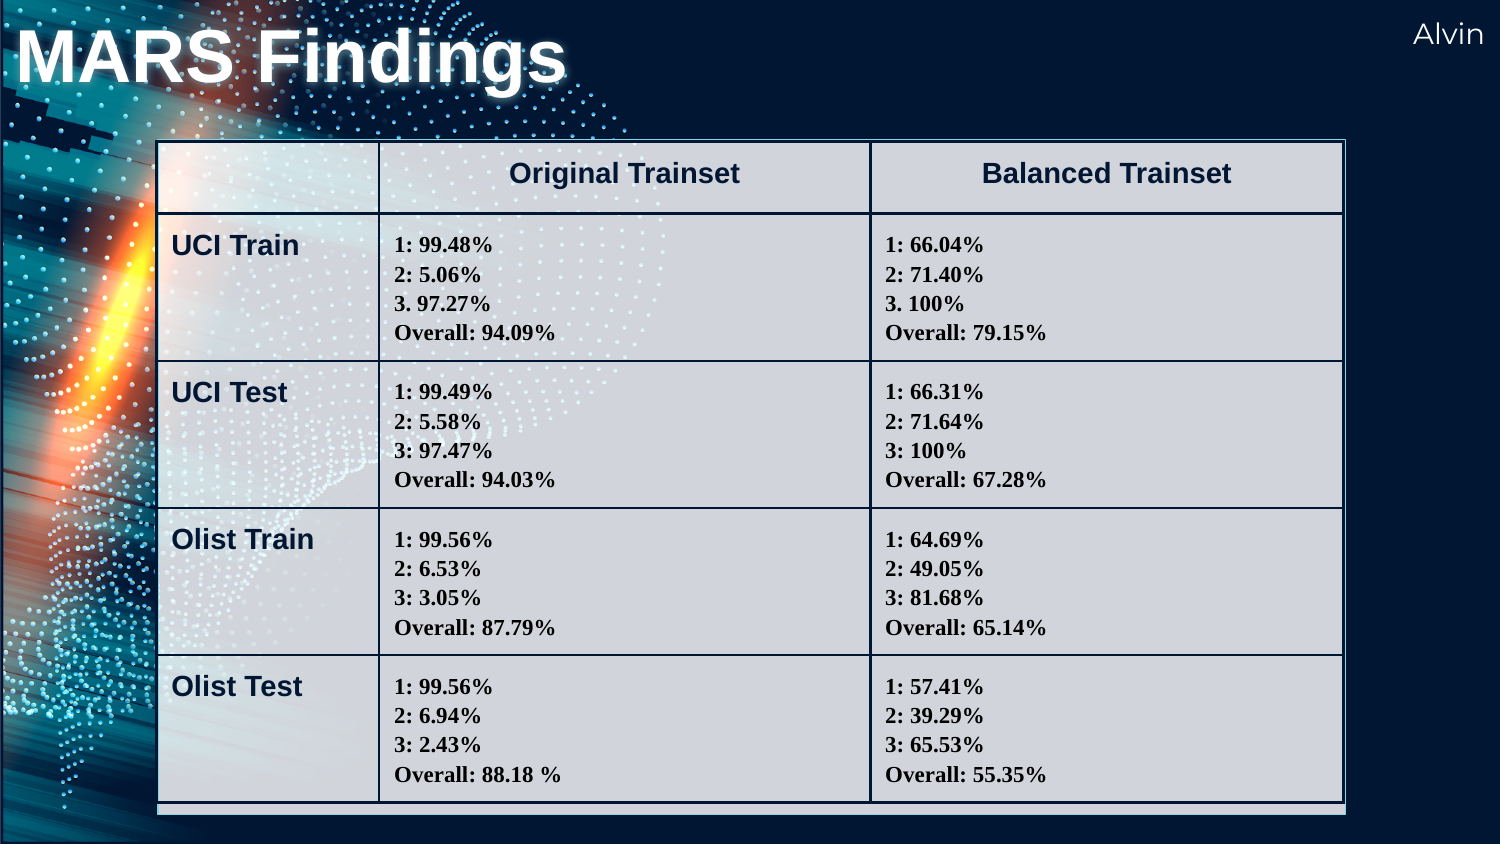

# MARS Findings
Alvin

|  | Original Trainset | Balanced Trainset |
| --- | --- | --- |
| UCI Train | 1: 99.48% 2: 5.06% 3. 97.27% Overall: 94.09% | 1: 66.04% 2: 71.40% 3. 100% Overall: 79.15% |
| UCI Test | 1: 99.49% 2: 5.58% 3: 97.47% Overall: 94.03% | 1: 66.31% 2: 71.64% 3: 100% Overall: 67.28% |
| Olist Train | 1: 99.56% 2: 6.53% 3: 3.05% Overall: 87.79% | 1: 64.69% 2: 49.05% 3: 81.68% Overall: 65.14% |
| Olist Test | 1: 99.56% 2: 6.94% 3: 2.43% Overall: 88.18 % | 1: 57.41% 2: 39.29% 3: 65.53% Overall: 55.35% |